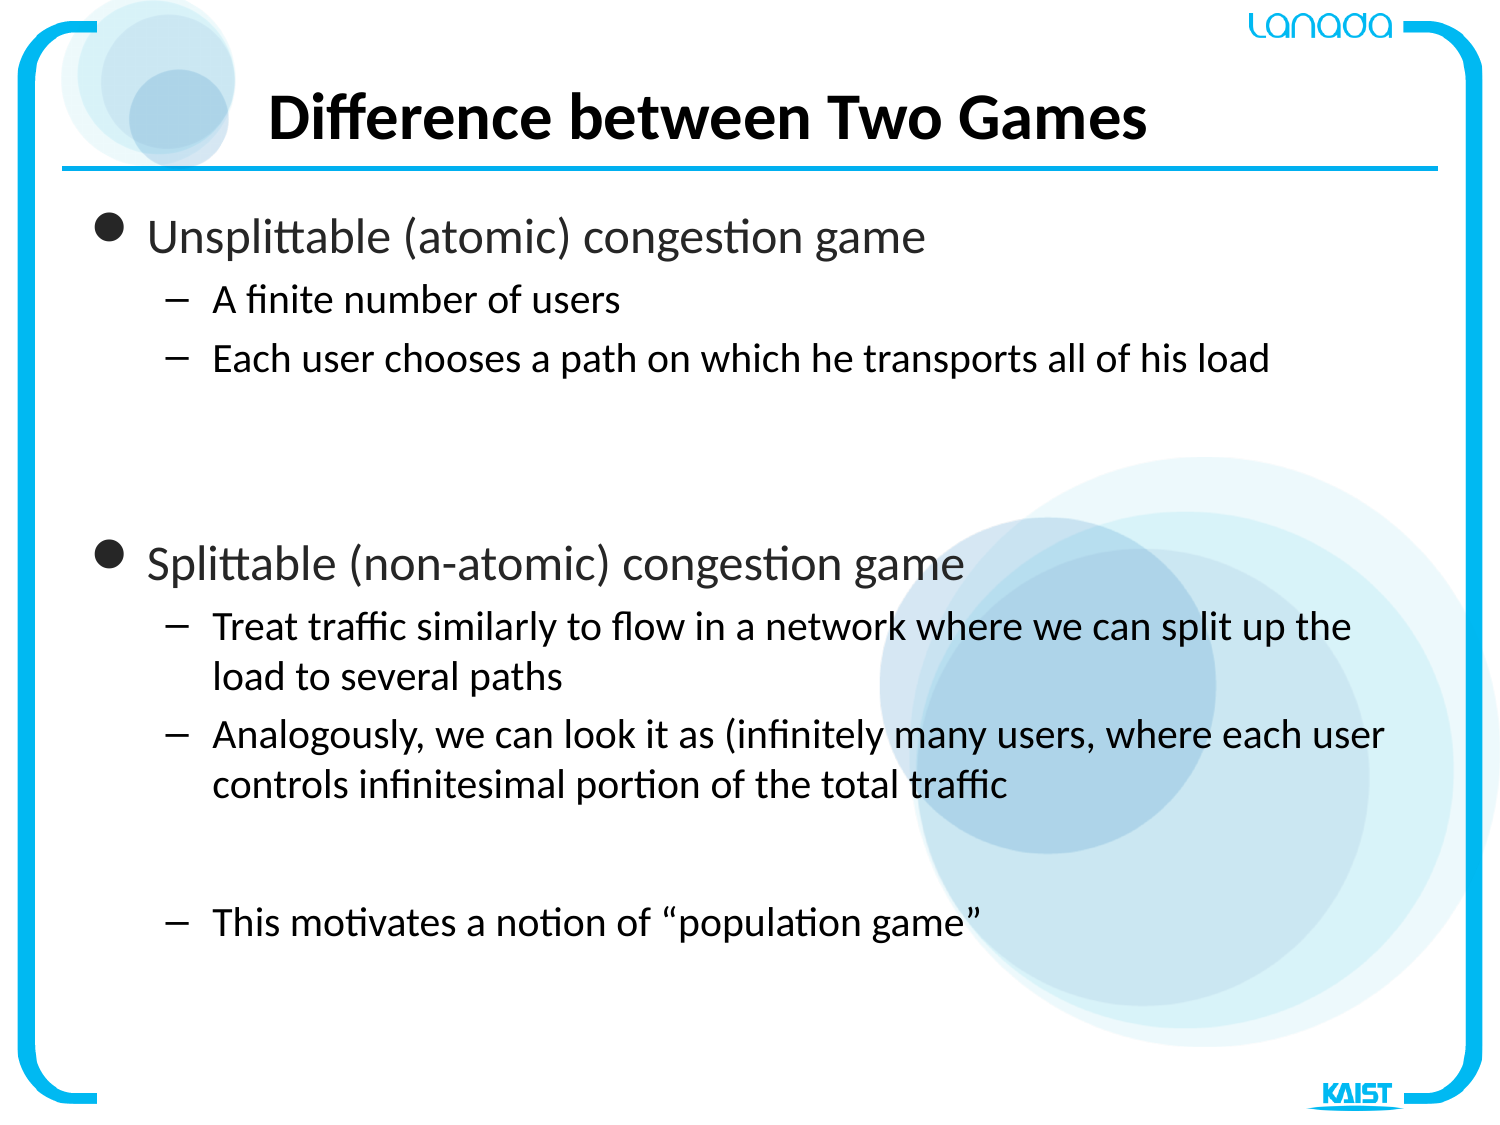

# Difference between Two Games
Unsplittable (atomic) congestion game
A finite number of users
Each user chooses a path on which he transports all of his load

Splittable (non-atomic) congestion game
Treat traffic similarly to flow in a network where we can split up the load to several paths
Analogously, we can look it as (infinitely many users, where each user controls infinitesimal portion of the total traffic

This motivates a notion of “population game”